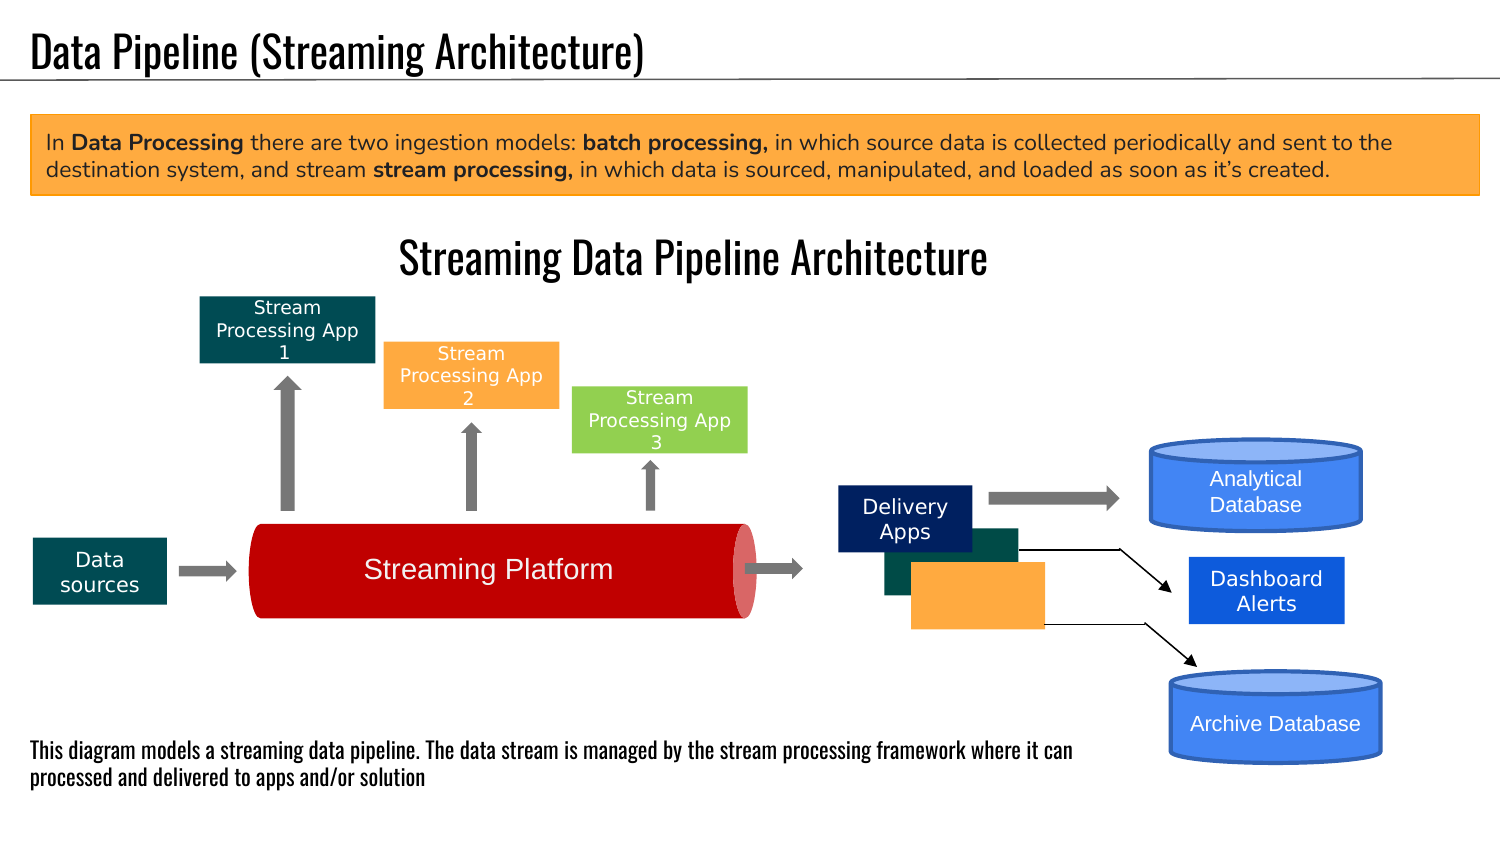

Data Pipeline (Streaming Architecture)
In Data Processing there are two ingestion models: batch processing, in which source data is collected periodically and sent to the destination system, and stream stream processing, in which data is sourced, manipulated, and loaded as soon as it’s created.
Streaming Data Pipeline Architecture
Stream Processing App 1

Stream Processing App 2
Stream Processing App 3

Analytical Database

Delivery Apps

Data sources
Streaming Platform
Dashboard Alerts

Archive Database
This diagram models a streaming data pipeline. The data stream is managed by the stream processing framework where it can processed and delivered to apps and/or solution